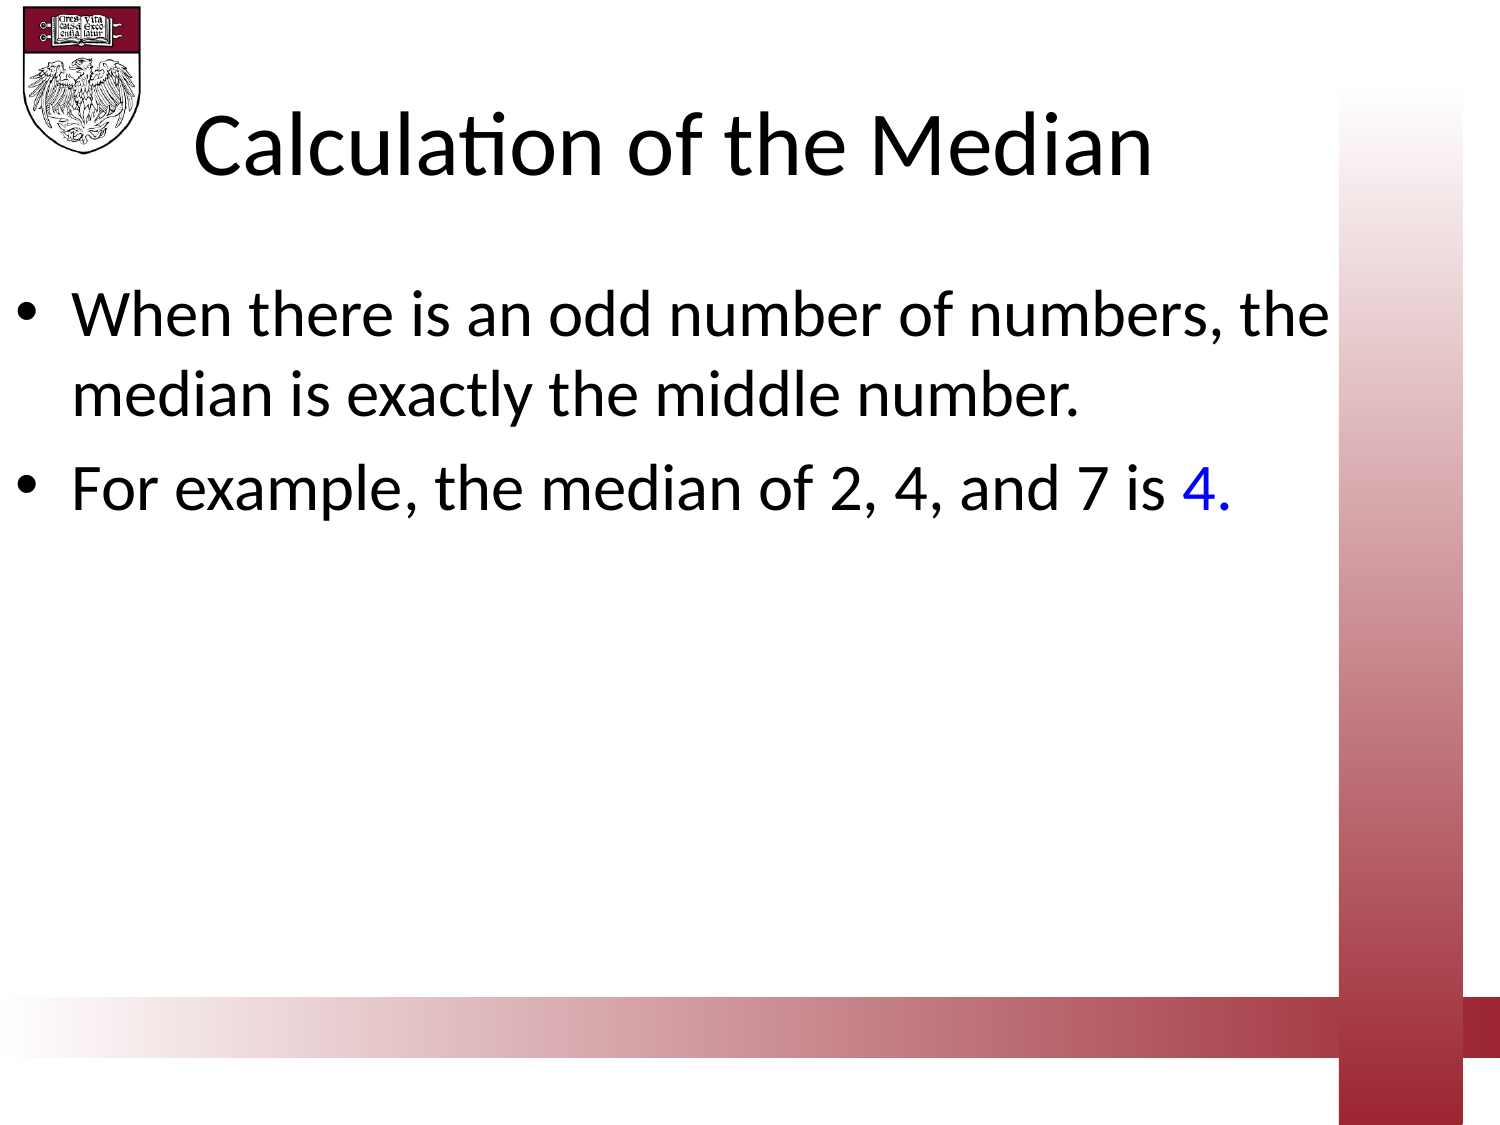

Calculation of the Median
When there is an odd number of numbers, the median is exactly the middle number.
For example, the median of 2, 4, and 7 is 4.